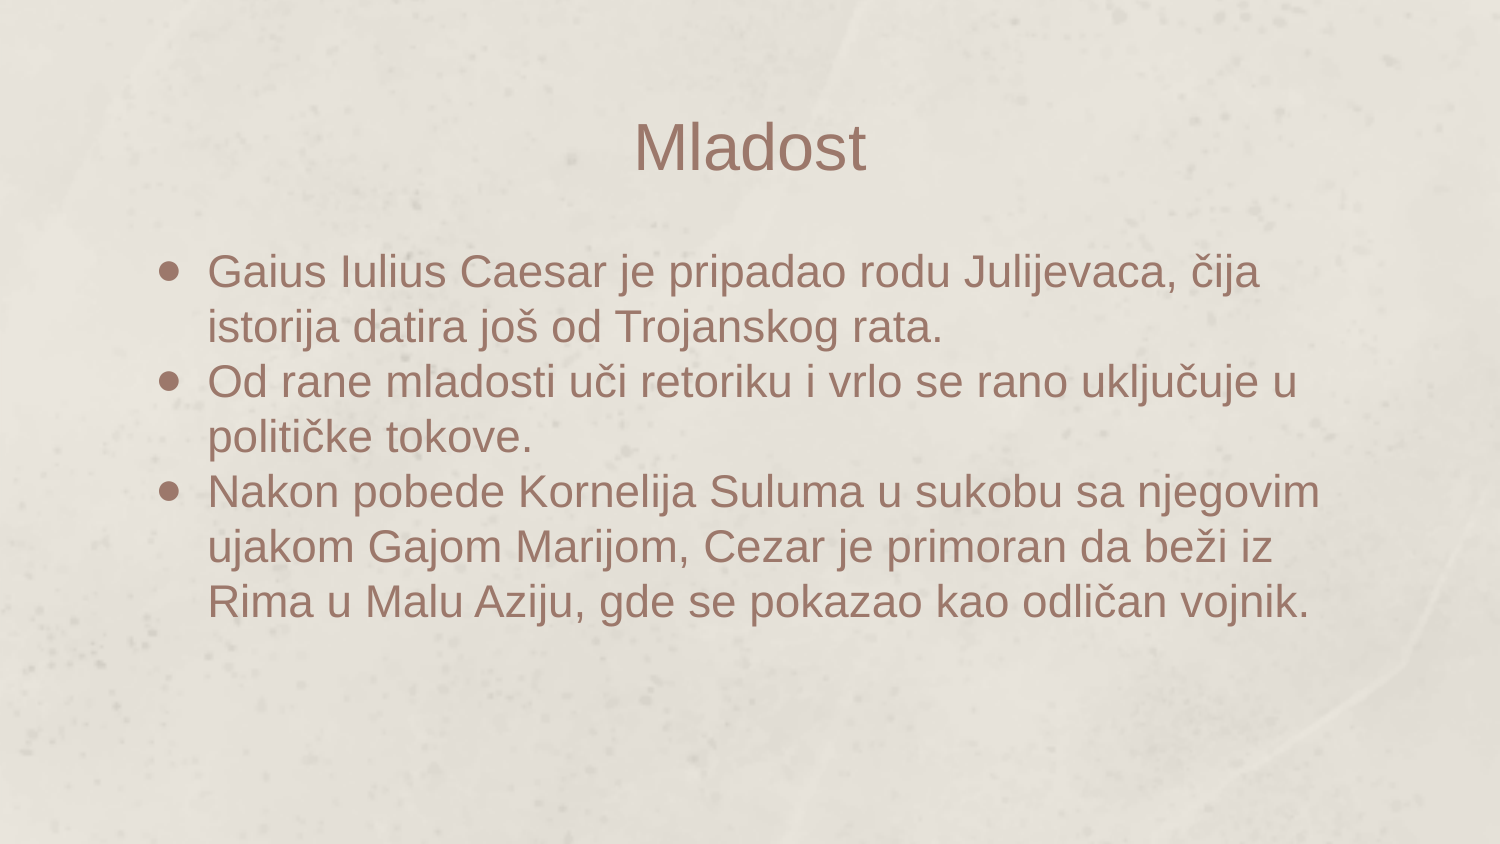

# Mladost
Gaius Iulius Caesar je pripadao rodu Julijevaca, čija istorija datira još od Trojanskog rata.
Od rane mladosti uči retoriku i vrlo se rano uključuje u političke tokove.
Nakon pobede Kornelija Suluma u sukobu sa njegovim ujakom Gajom Marijom, Cezar je primoran da beži iz Rima u Malu Aziju, gde se pokazao kao odličan vojnik.